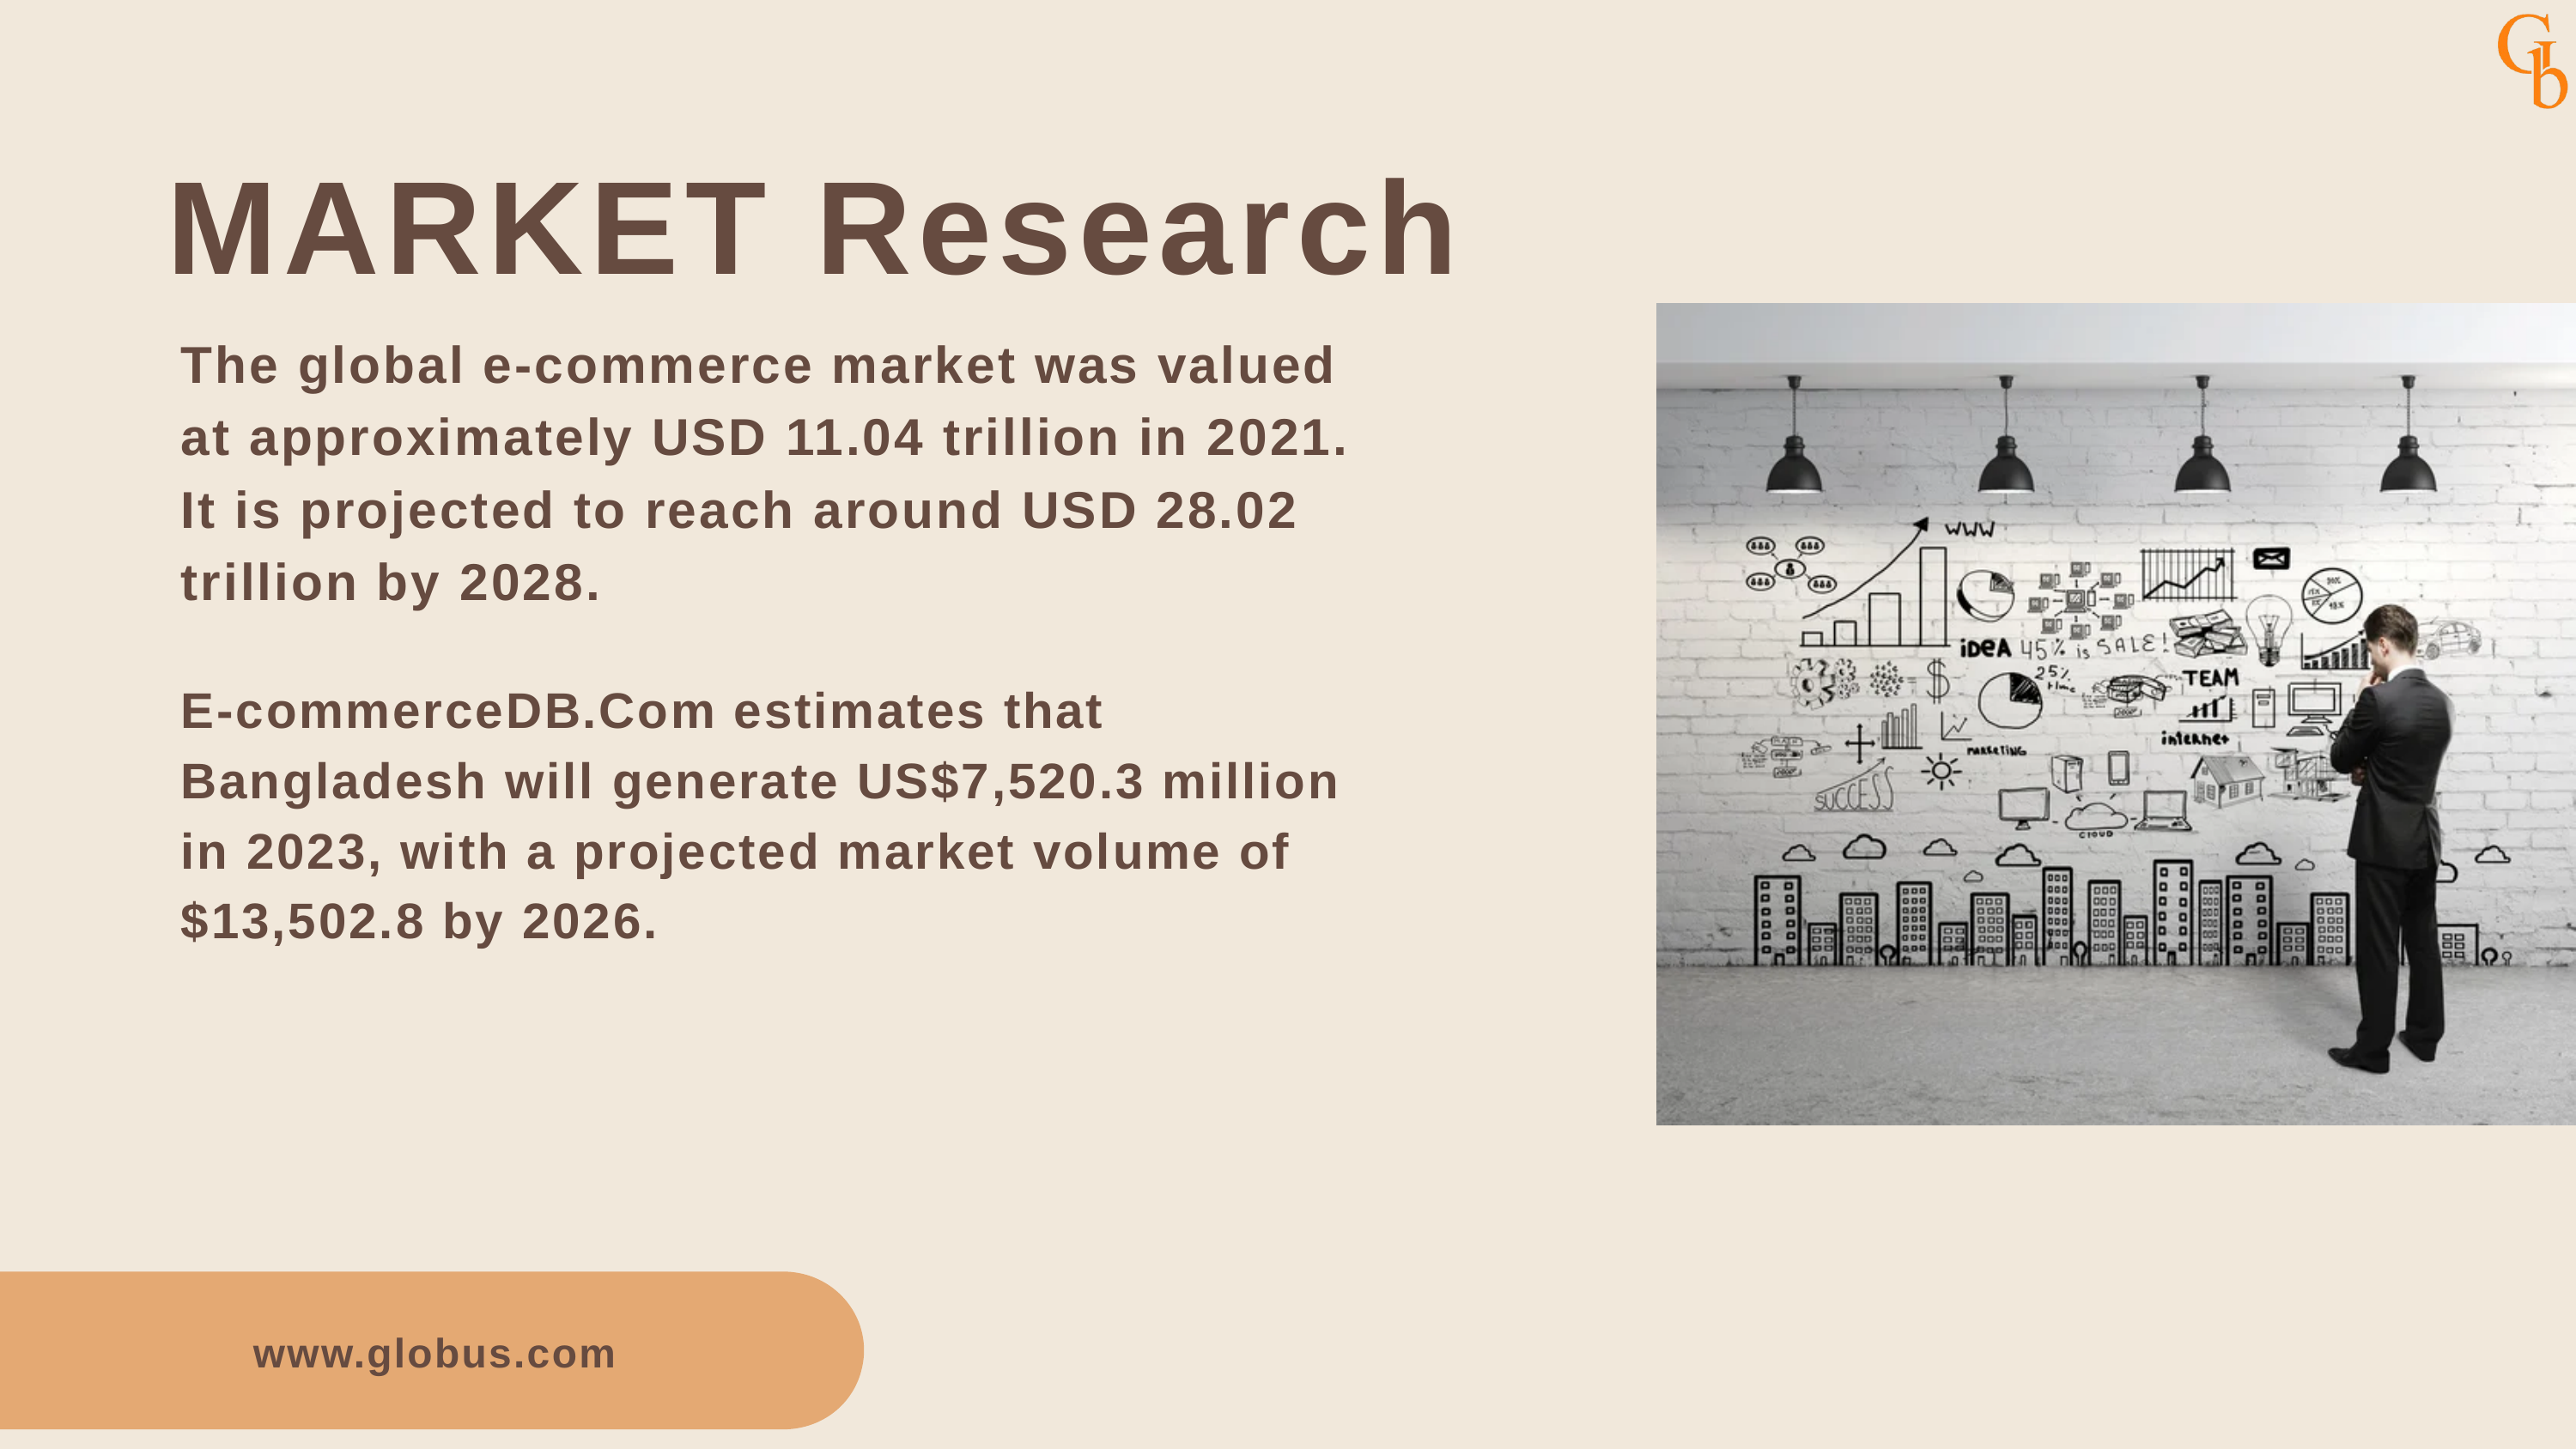

MARKET Research

The global e-commerce market was valued at approximately USD 11.04 trillion in 2021.
It is projected to reach around USD 28.02 trillion by 2028.

E-commerceDB.Com estimates that Bangladesh will generate US$7,520.3 million in 2023, with a projected market volume of $13,502.8 by 2026.

www.globus.com